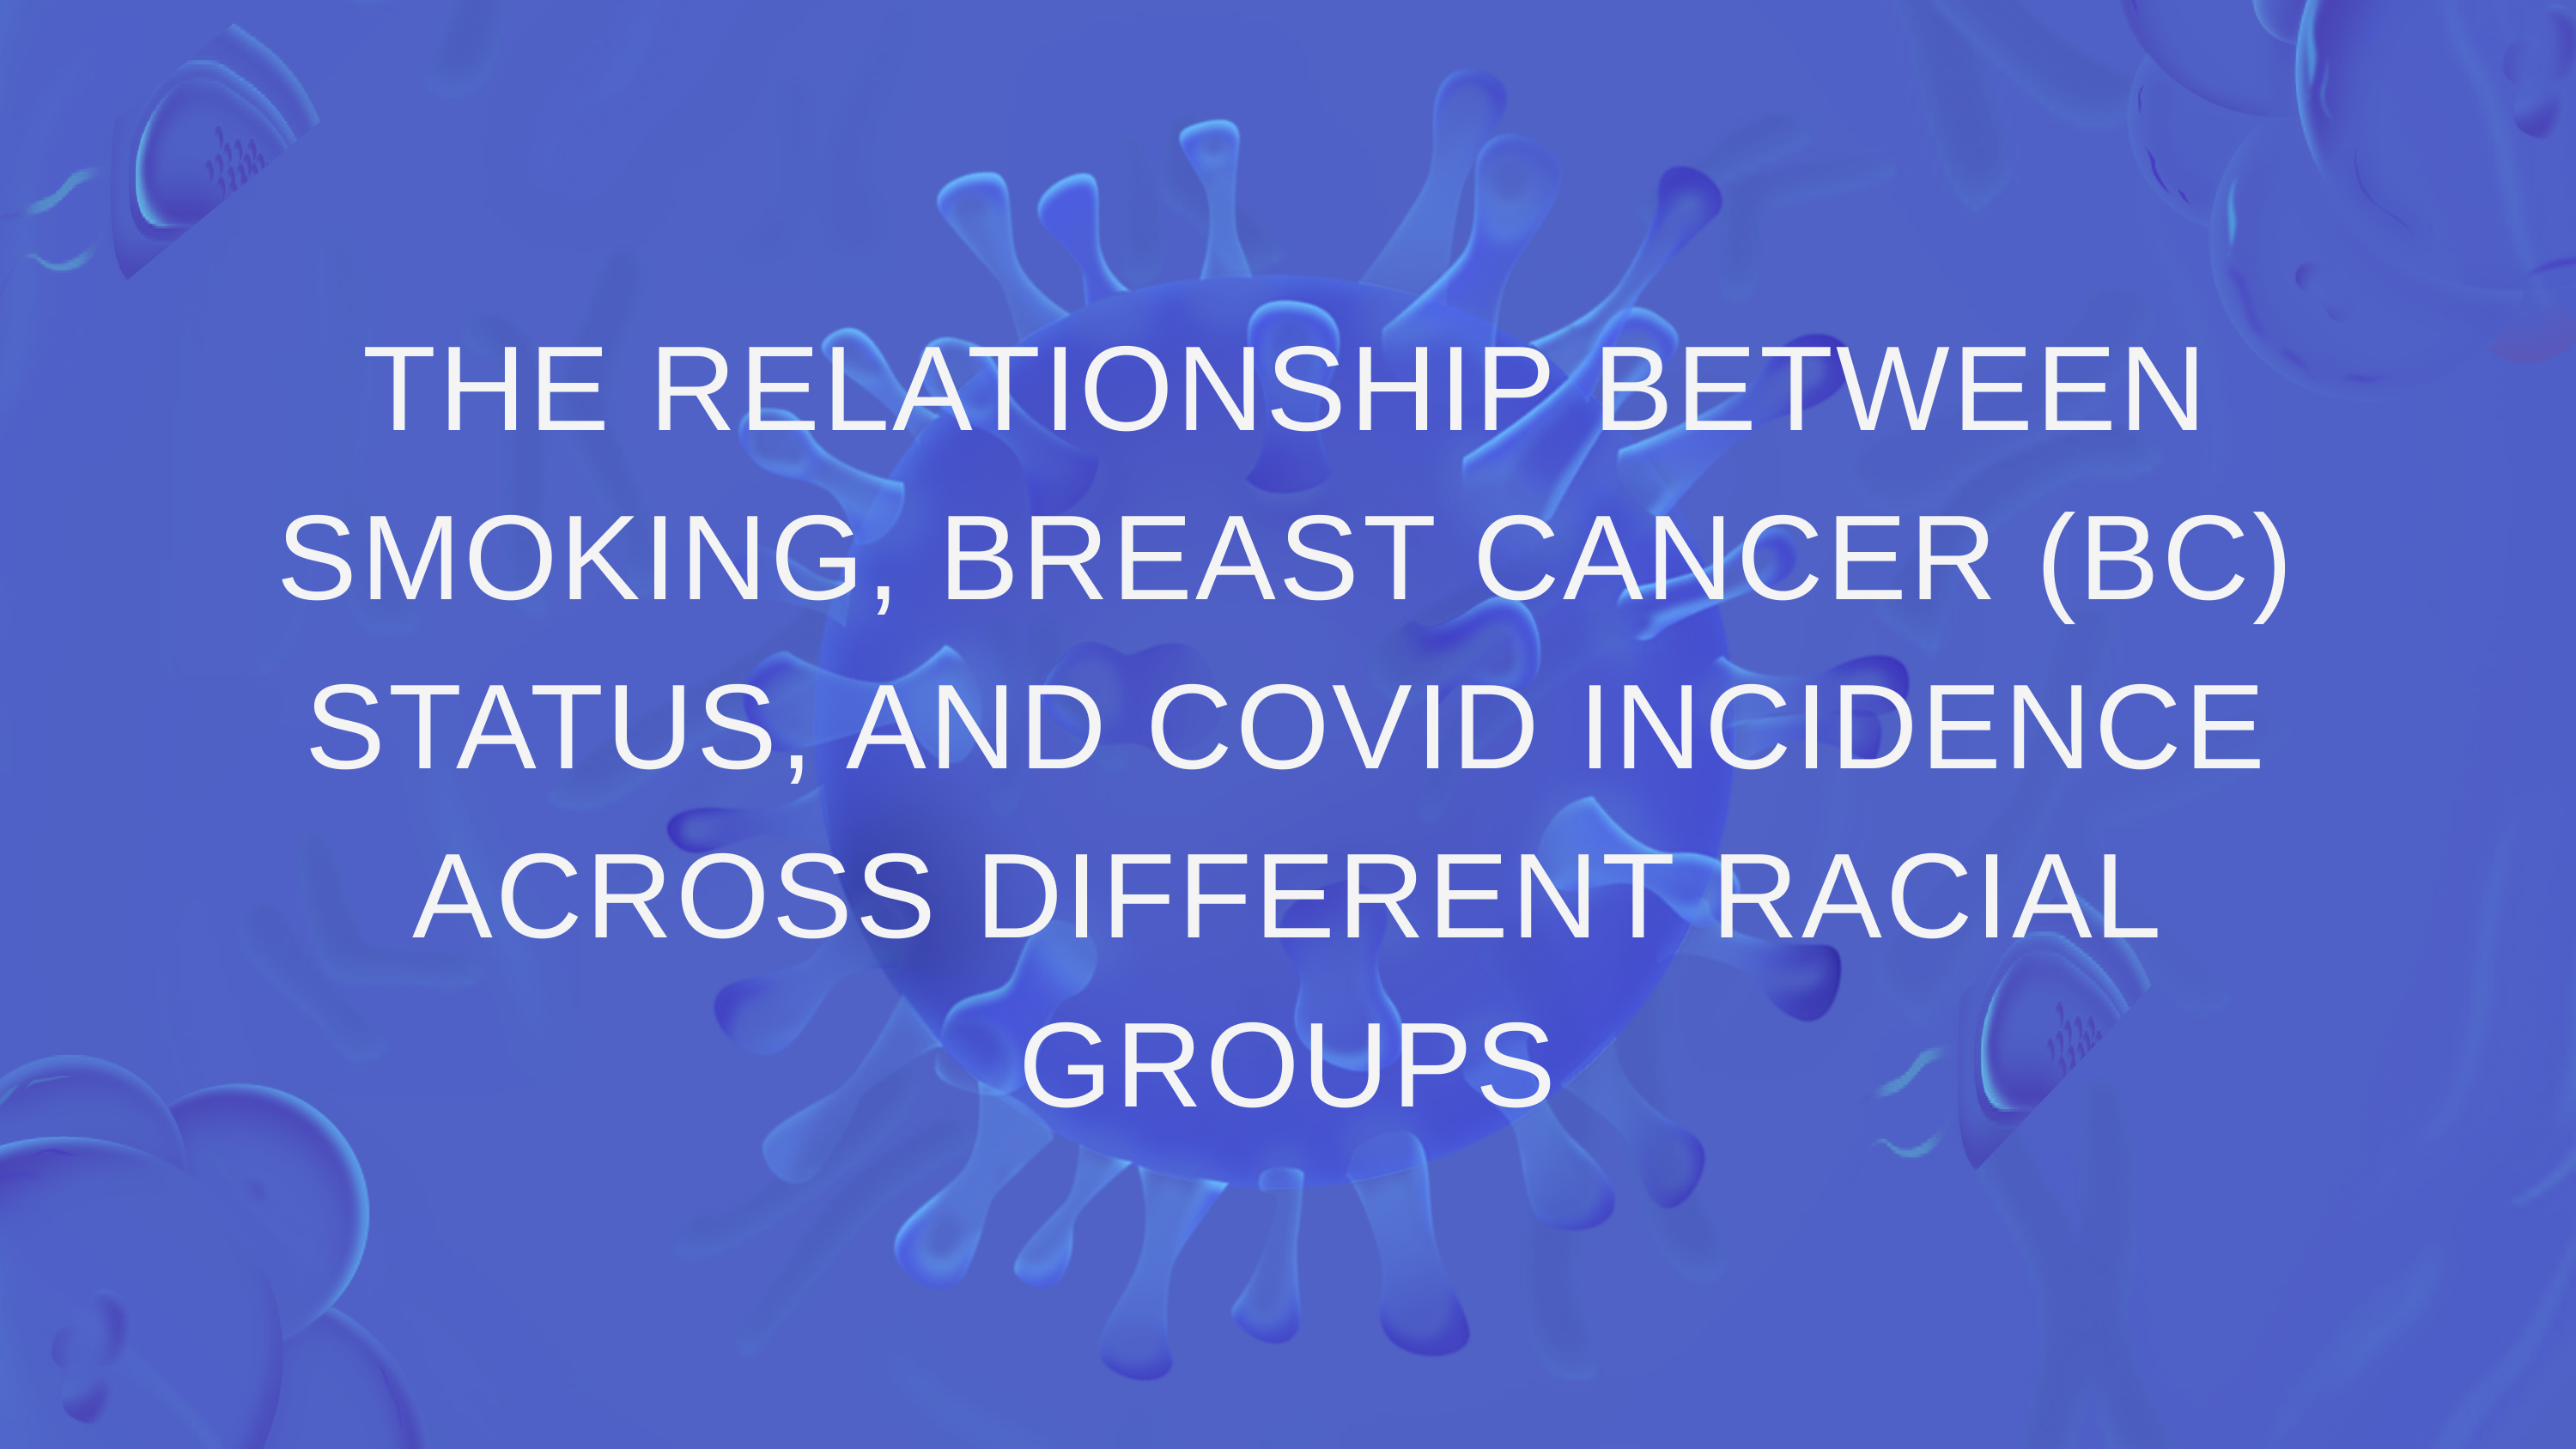

THE RELATIONSHIP BETWEEN SMOKING, BREAST CANCER (BC) STATUS, AND COVID INCIDENCE ACROSS DIFFERENT RACIAL GROUPS